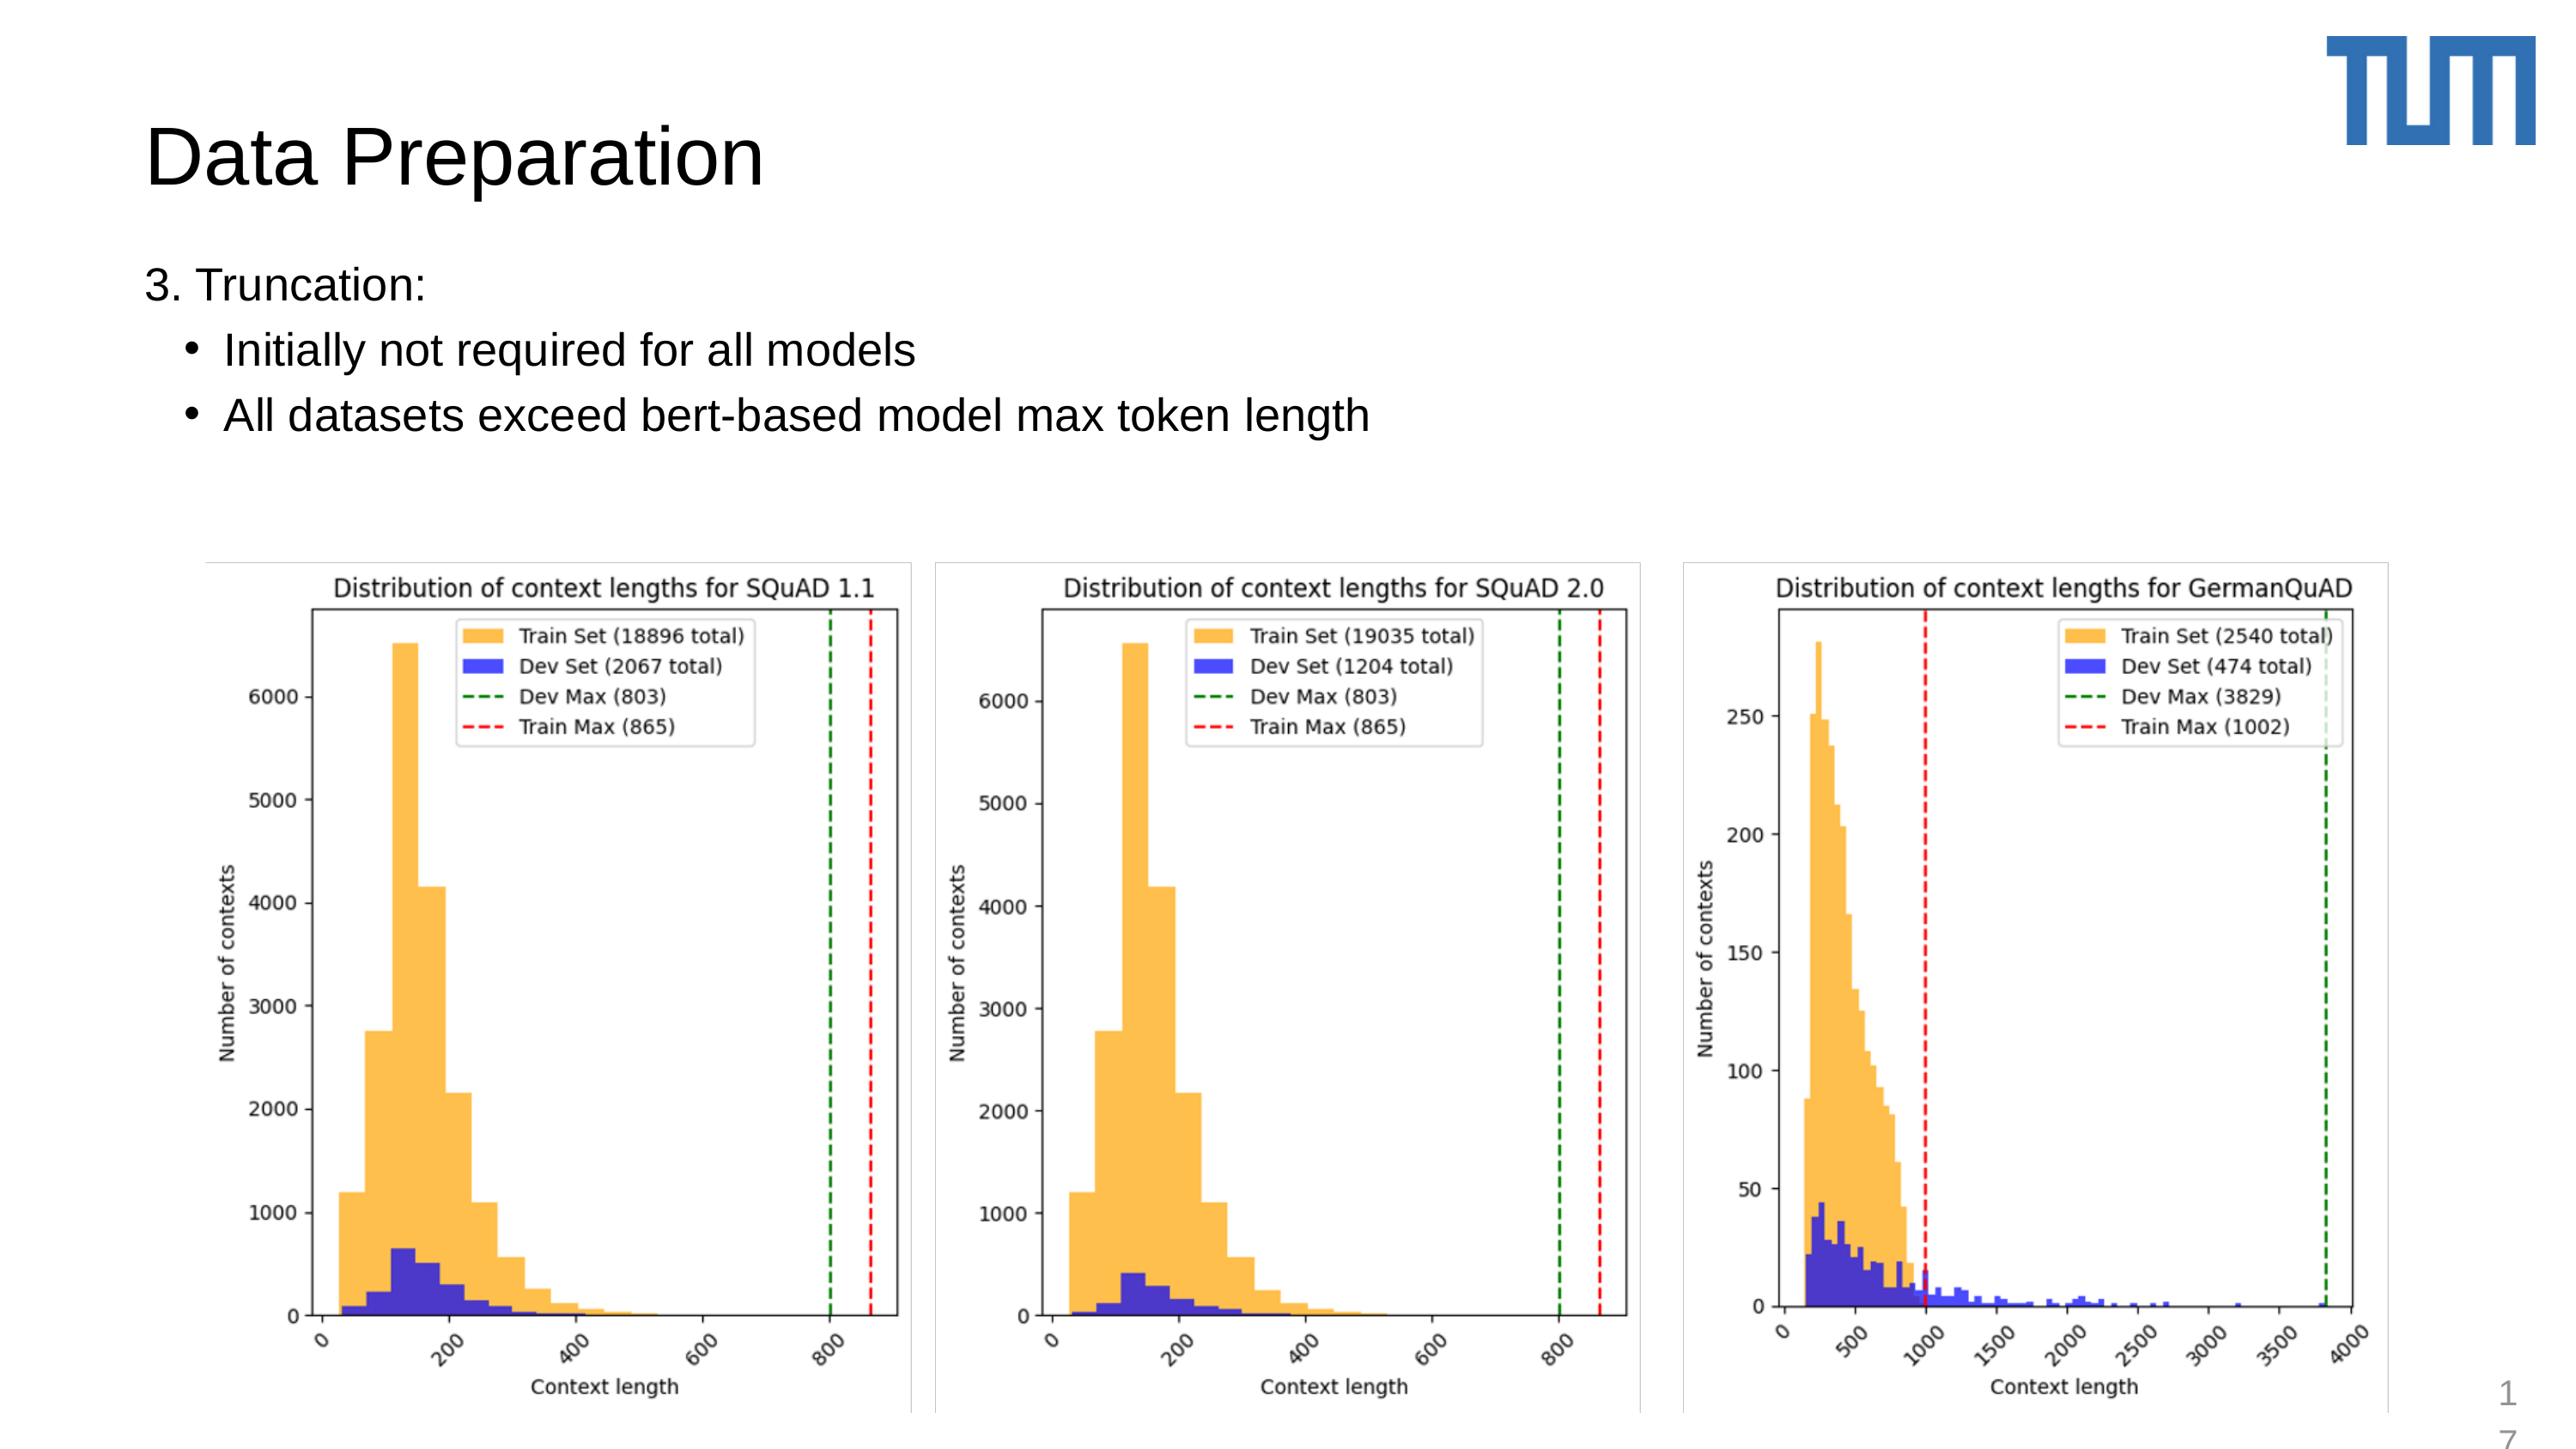

Data Preparation
3. Truncation:
Initially not required for all models
All datasets exceed bert-based model max token length

17